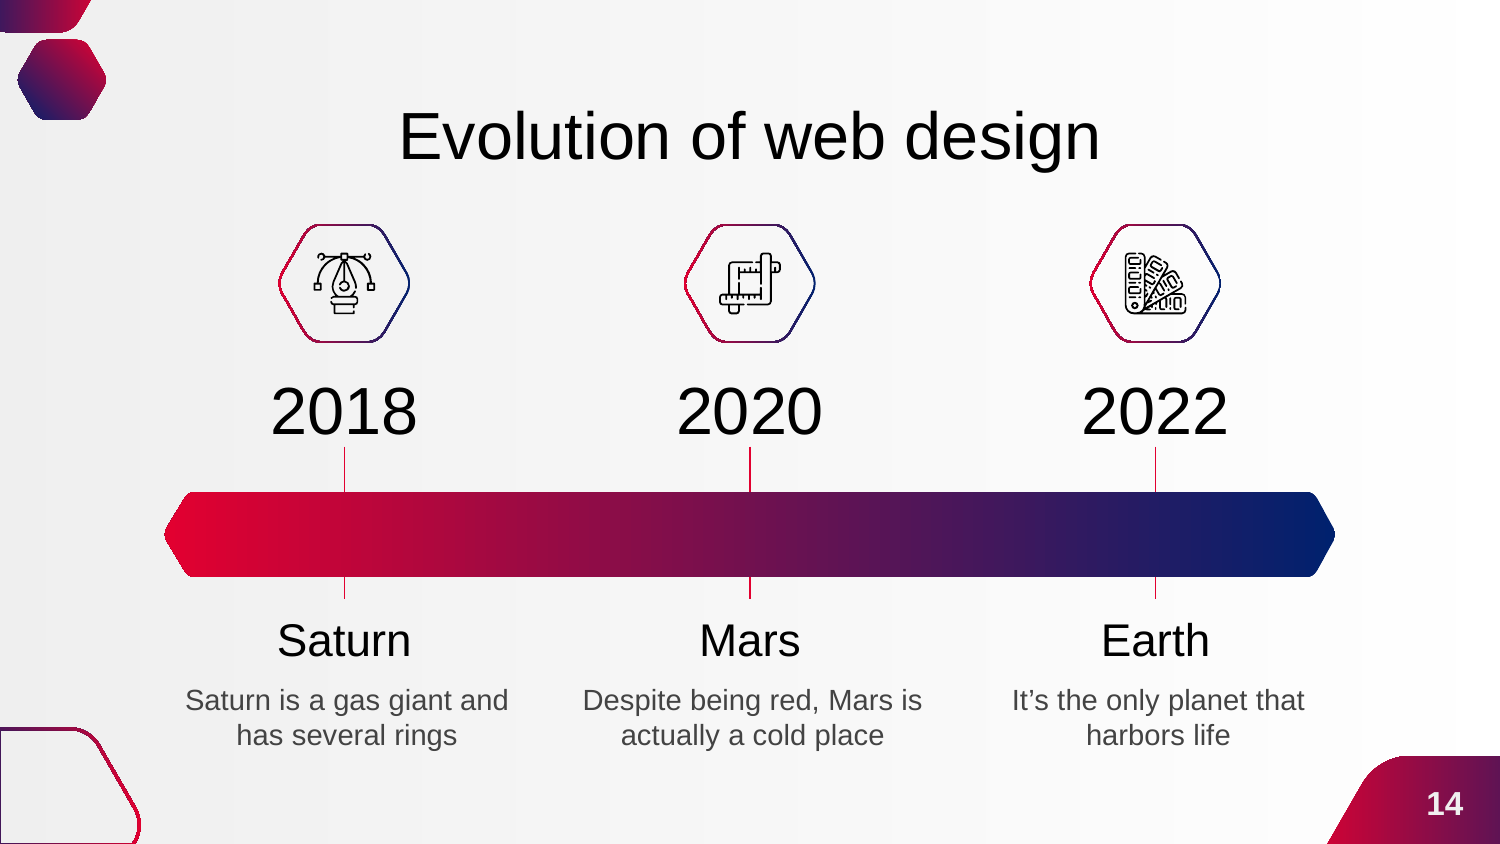

# Evolution of web design

2018
2020
2022

Saturn
Mars
Earth
Saturn is a gas giant and has several rings
Despite being red, Mars is actually a cold place
It’s the only planet that harbors life
14